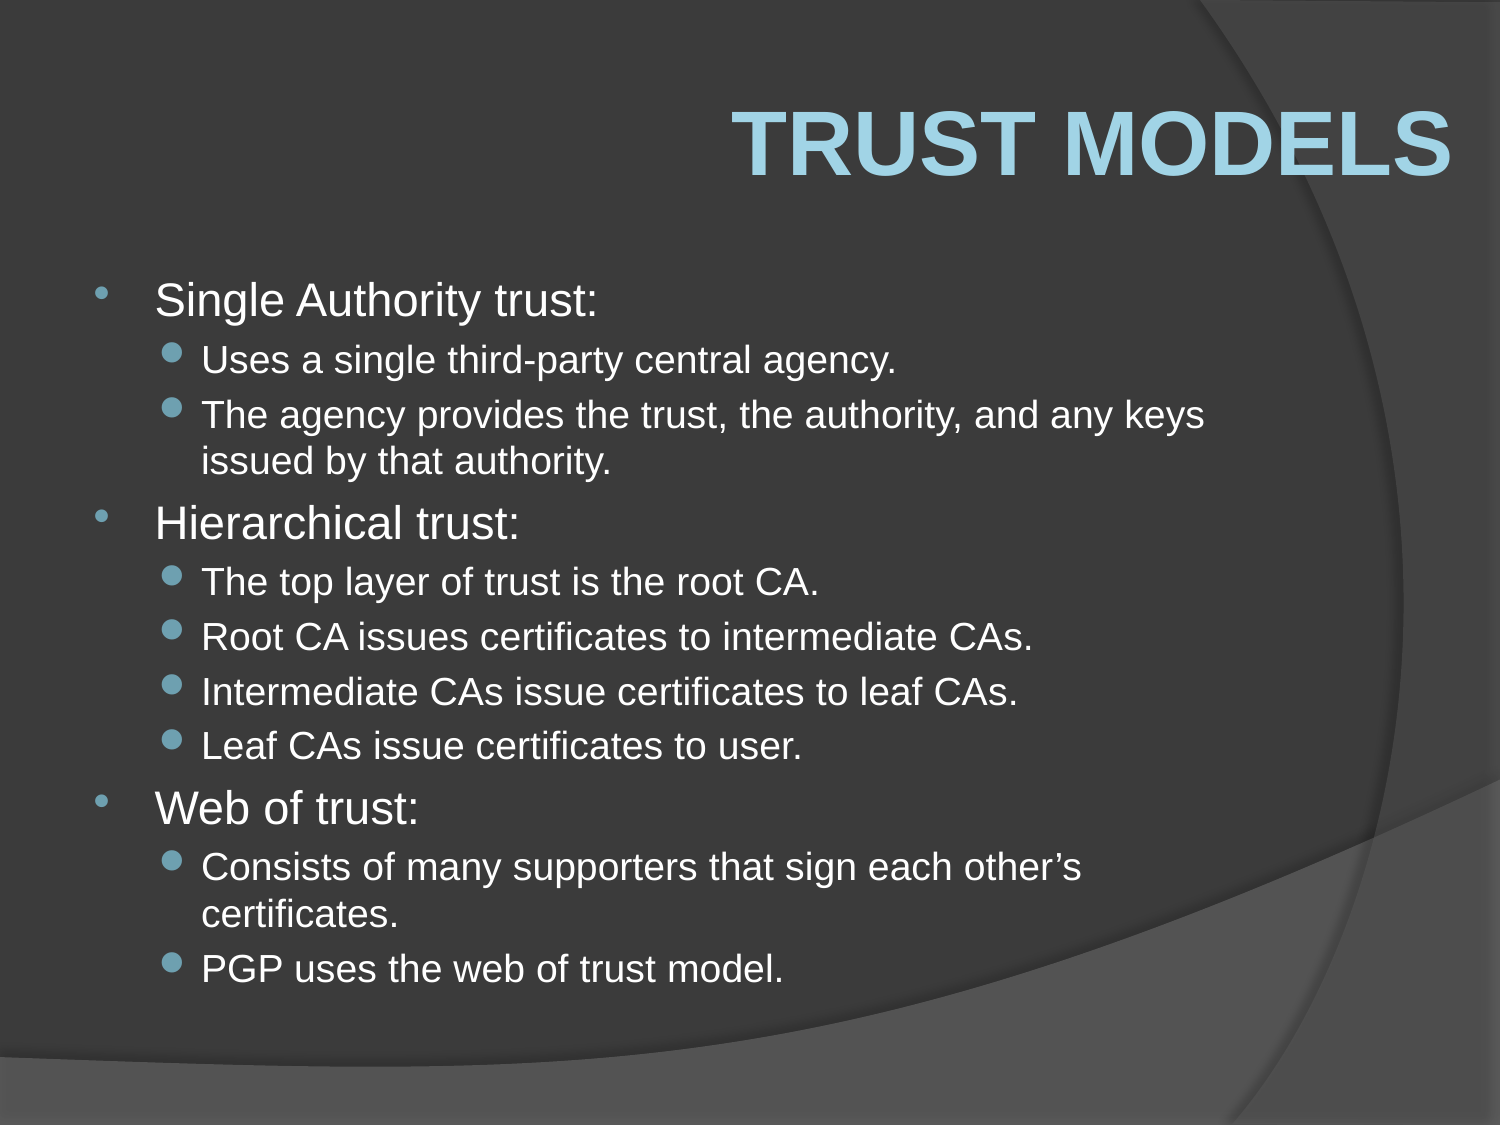

# Trust Models
Single Authority trust:
Uses a single third-party central agency.
The agency provides the trust, the authority, and any keys issued by that authority.
Hierarchical trust:
The top layer of trust is the root CA.
Root CA issues certificates to intermediate CAs.
Intermediate CAs issue certificates to leaf CAs.
Leaf CAs issue certificates to user.
Web of trust:
Consists of many supporters that sign each other’s certificates.
PGP uses the web of trust model.